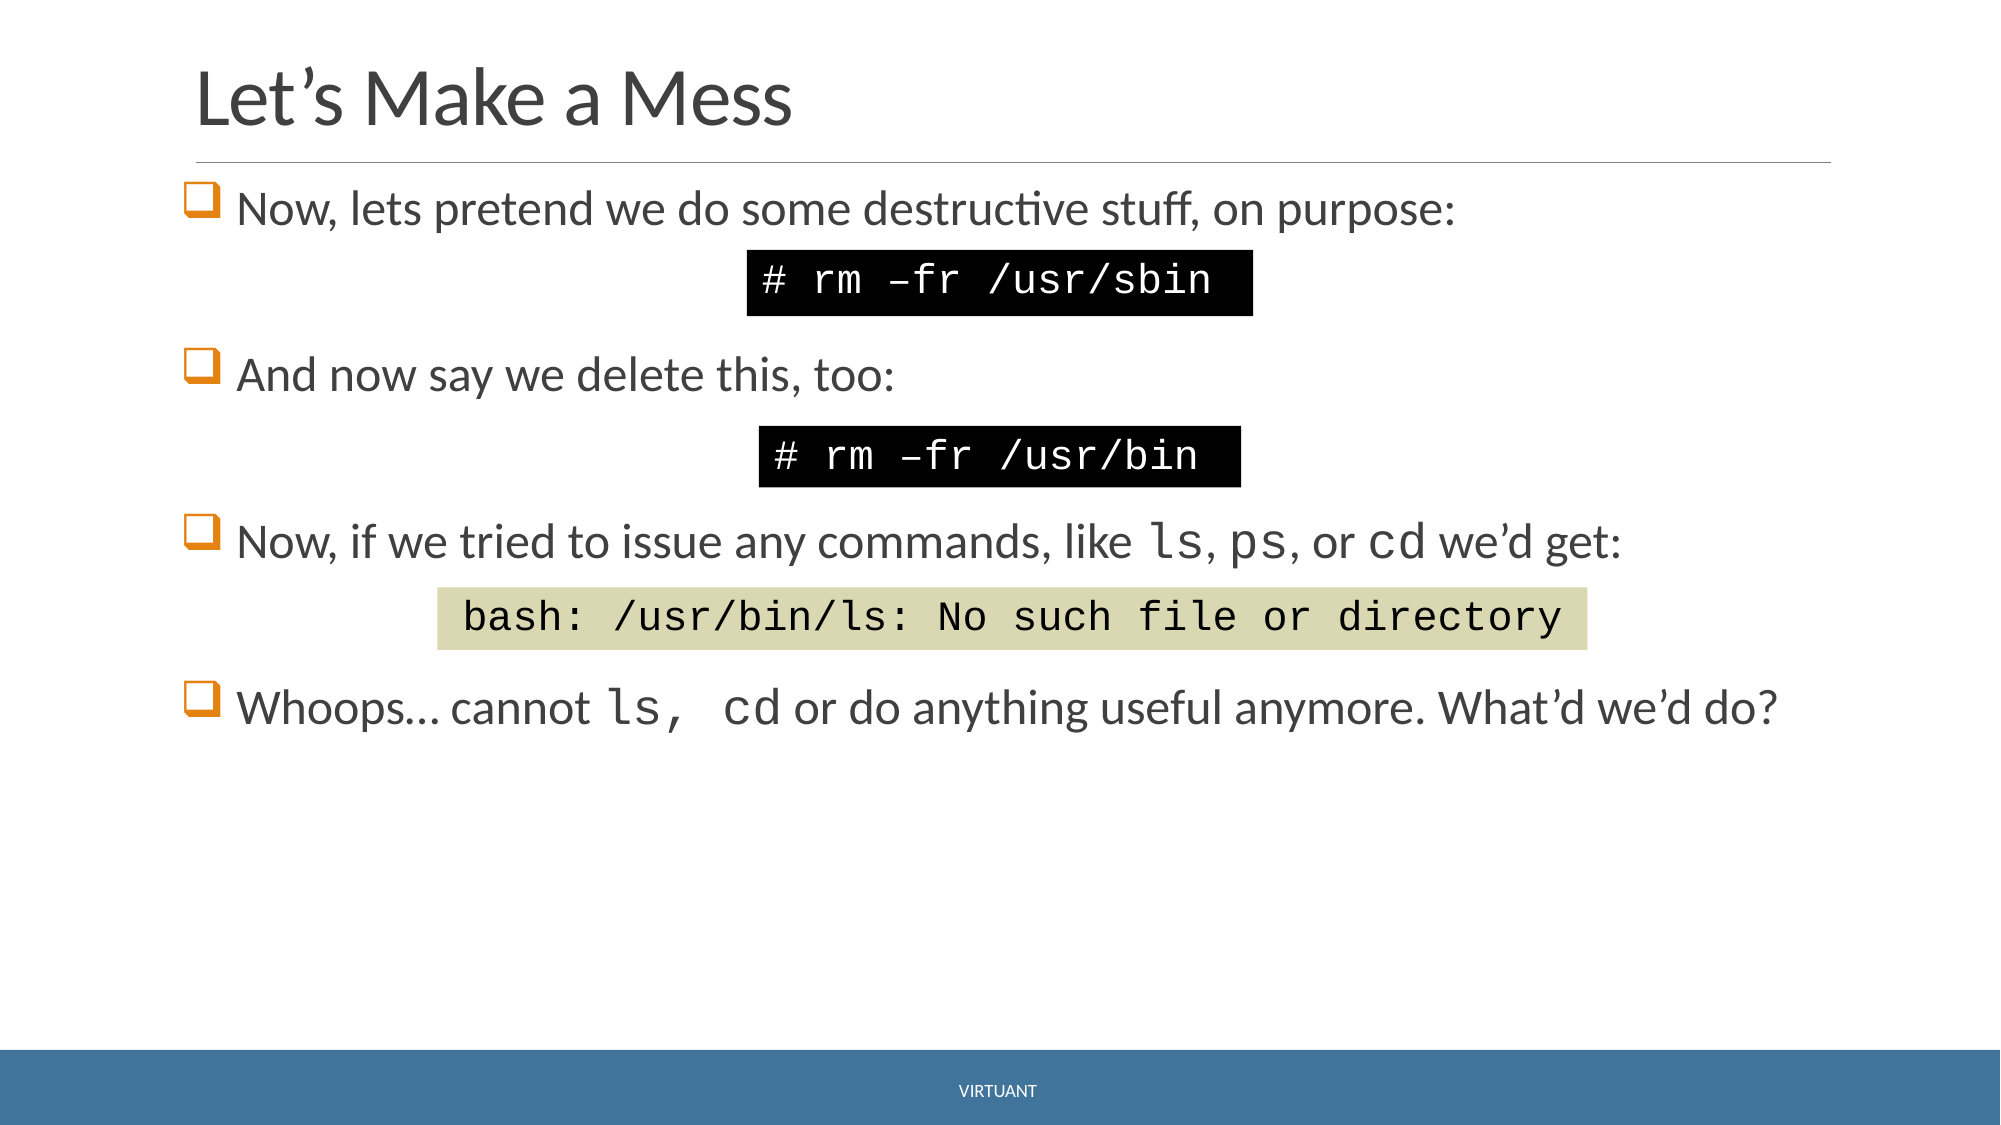

# Let’s Make a Mess
 Now, lets pretend we do some destructive stuff, on purpose:

 And now say we delete this, too:

 Now, if we tried to issue any commands, like ls, ps, or cd we’d get:

 Whoops… cannot ls, cd or do anything useful anymore. What’d we’d do?
# rm –fr /usr/sbin
# rm –fr /usr/bin
 bash: /usr/bin/ls: No such file or directory
Virtuant